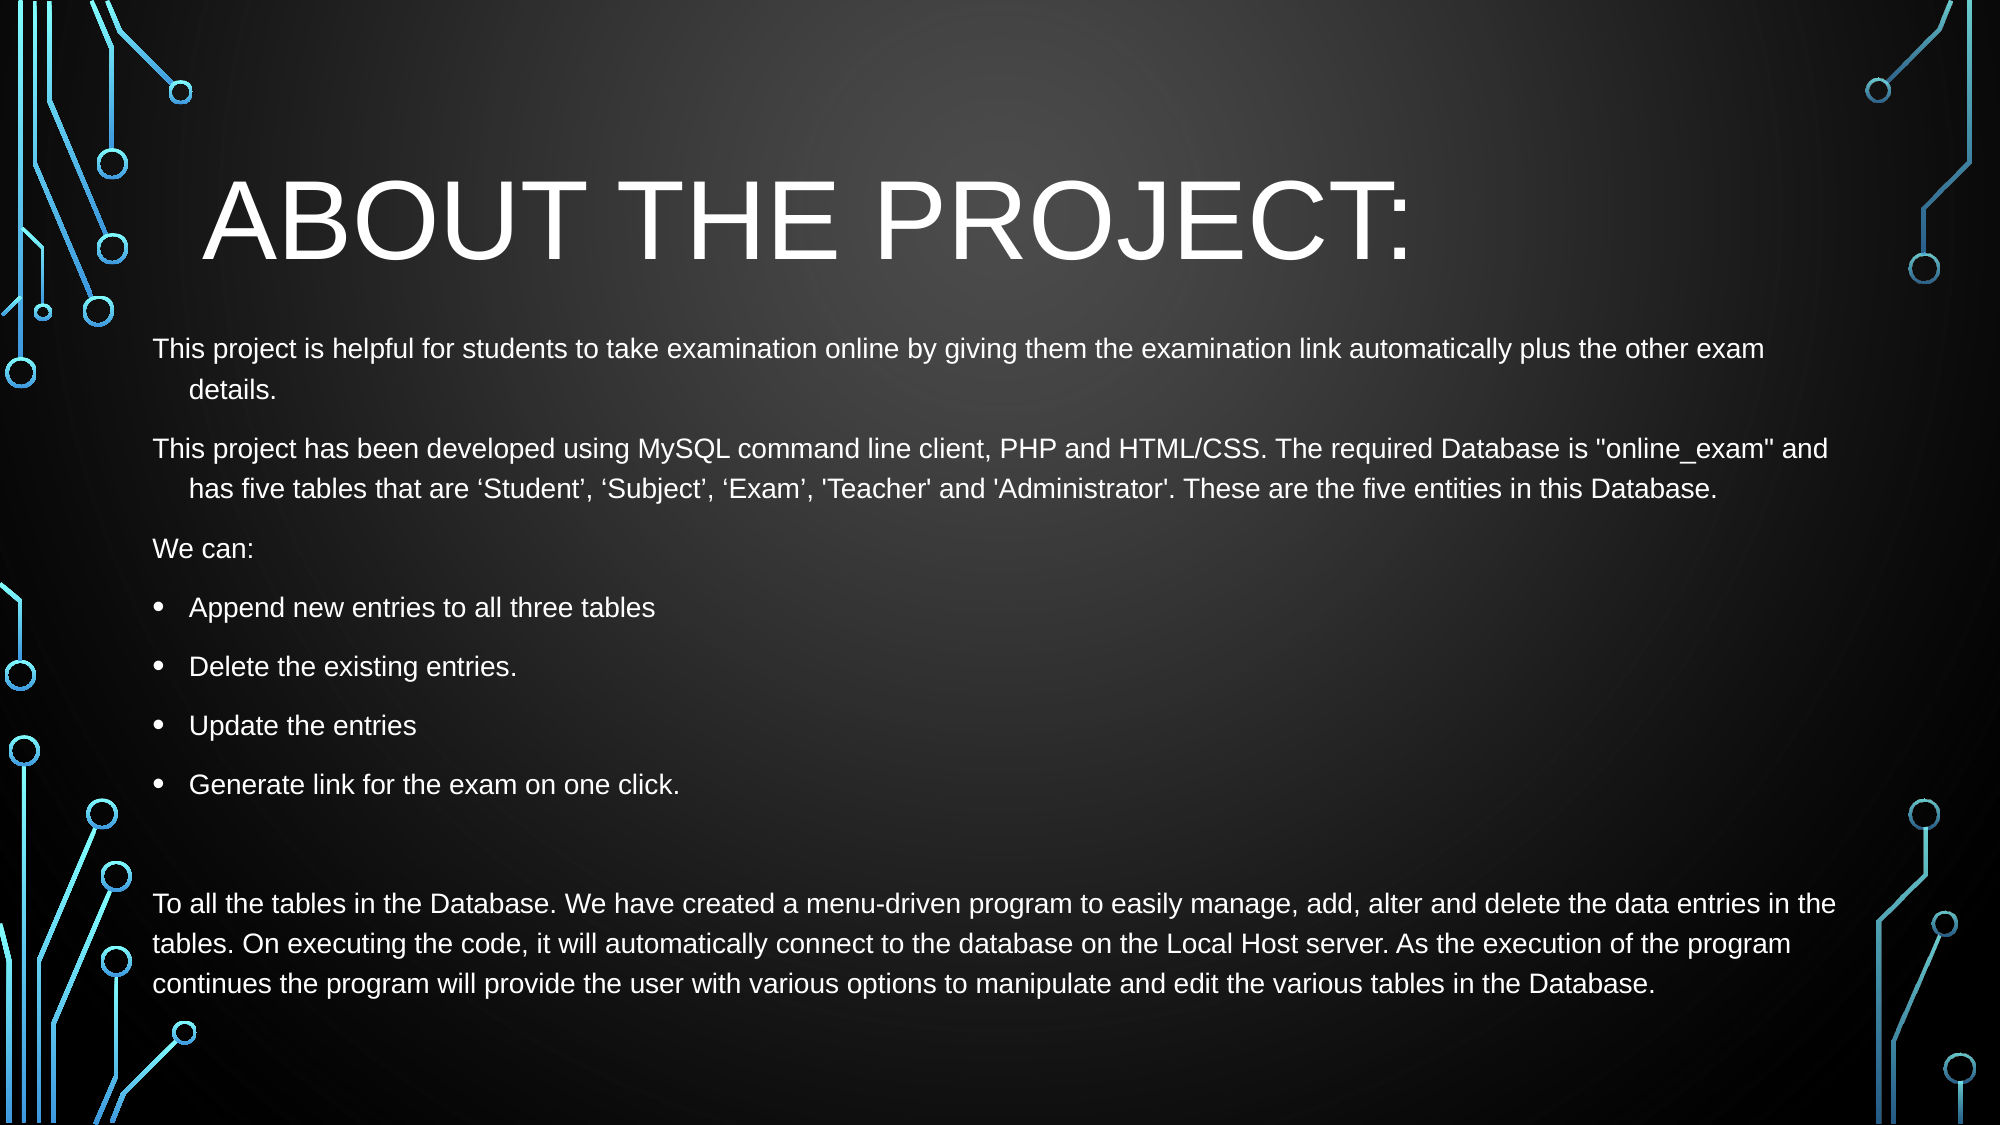

# About the Project:
This project is helpful for students to take examination online by giving them the examination link automatically plus the other exam details.
This project has been developed using MySQL command line client, PHP and HTML/CSS. The required Database is "online_exam" and has five tables that are ‘Student’, ‘Subject’, ‘Exam’, 'Teacher' and 'Administrator'. These are the five entities in this Database.
We can:
Append new entries to all three tables
Delete the existing entries.
Update the entries
Generate link for the exam on one click.

To all the tables in the Database. We have created a menu-driven program to easily manage, add, alter and delete the data entries in the tables. On executing the code, it will automatically connect to the database on the Local Host server. As the execution of the program continues the program will provide the user with various options to manipulate and edit the various tables in the Database.